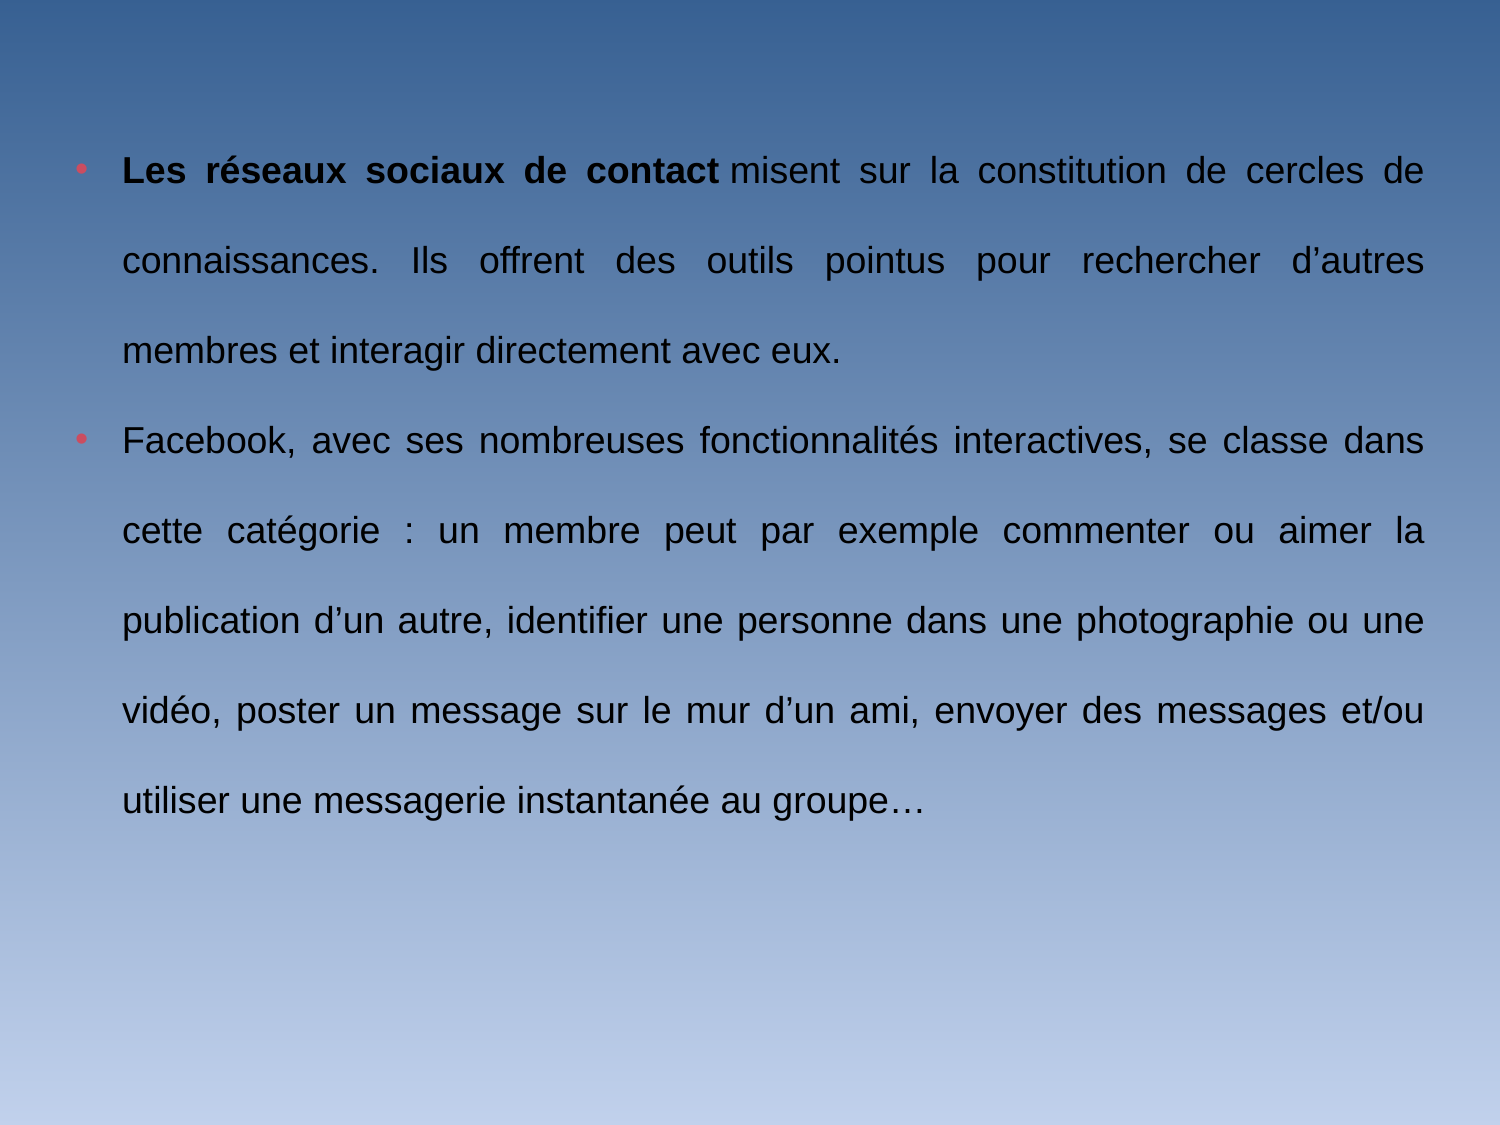

Les réseaux sociaux de contact misent sur la constitution de cercles de connaissances. Ils offrent des outils pointus pour rechercher d’autres membres et interagir directement avec eux.
Facebook, avec ses nombreuses fonctionnalités interactives, se classe dans cette catégorie : un membre peut par exemple commenter ou aimer la publication d’un autre, identifier une personne dans une photographie ou une vidéo, poster un message sur le mur d’un ami, envoyer des messages et/ou utiliser une messagerie instantanée au groupe…